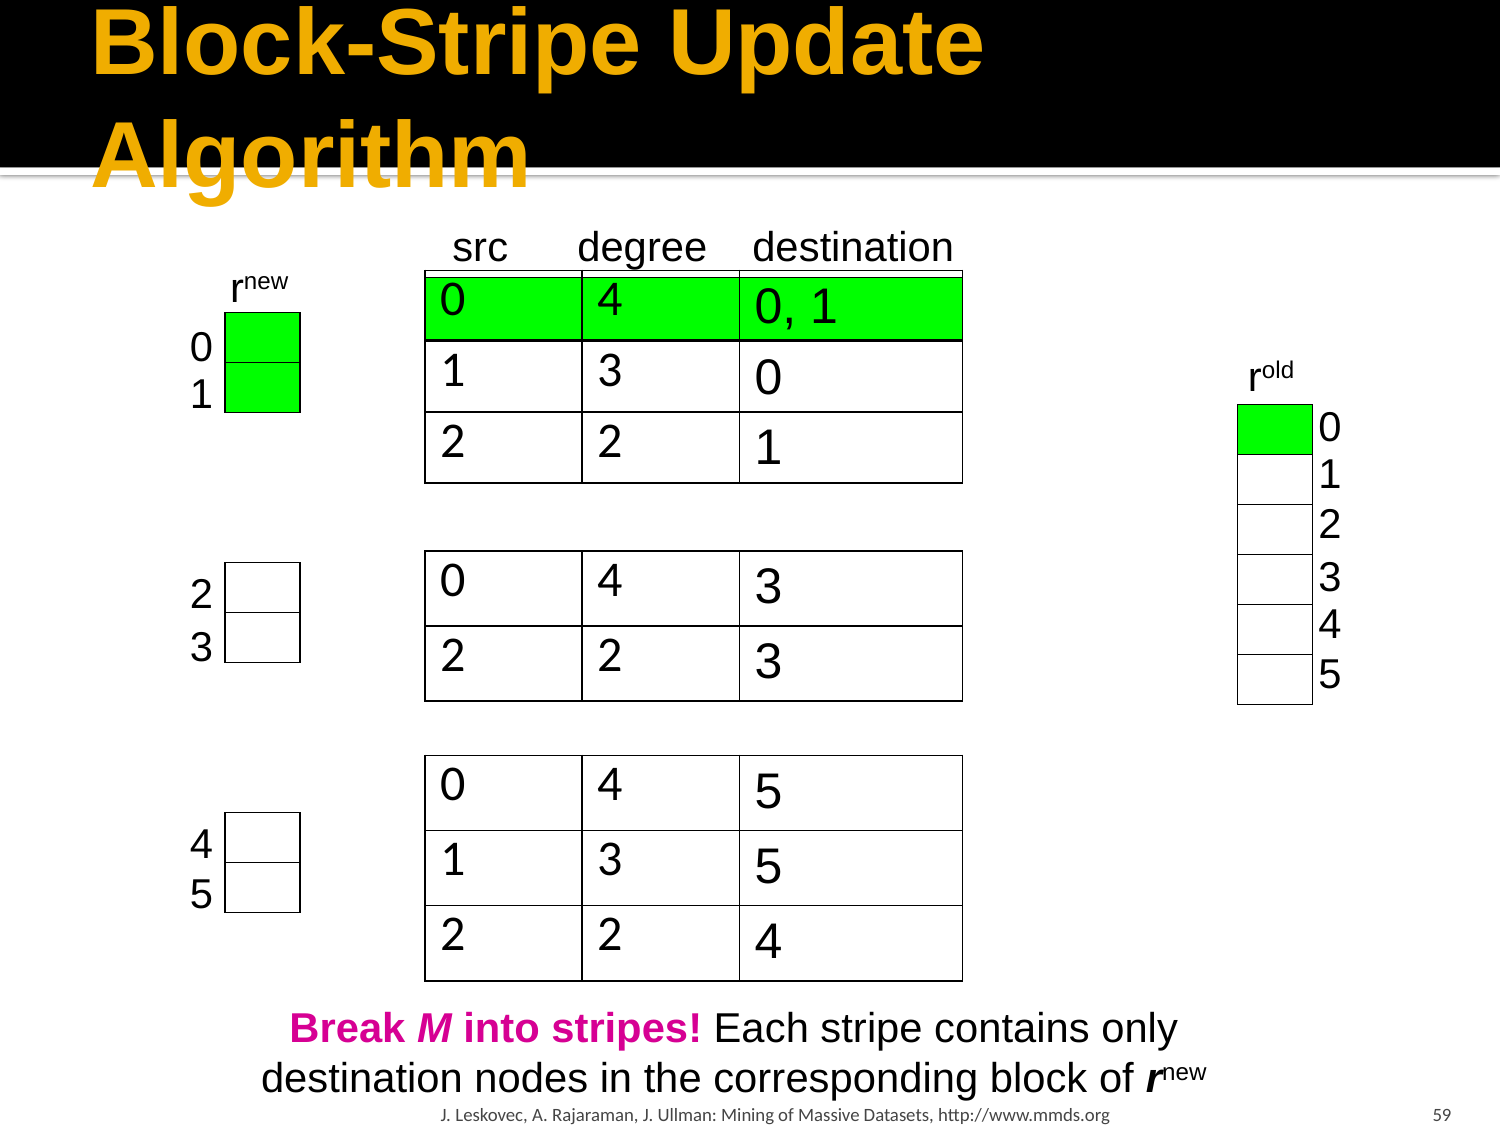

# Block-Stripe Update Algorithm
src
degree
destination
rnew
| 0 | 4 | 0, 1 |
| --- | --- | --- |
| 1 | 3 | 0 |
| 2 | 2 | 1 |

0

rold
1

0

1

2

3
| 0 | 4 | 3 |
| --- | --- | --- |
| 2 | 2 | 3 |

2

4

3

5

| 0 | 4 | 5 |
| --- | --- | --- |
| 1 | 3 | 5 |
| 2 | 2 | 4 |
4

5

Break M into stripes! Each stripe contains only destination nodes in the corresponding block of rnew
J. Leskovec, A. Rajaraman, J. Ullman: Mining of Massive Datasets, http://www.mmds.org
59